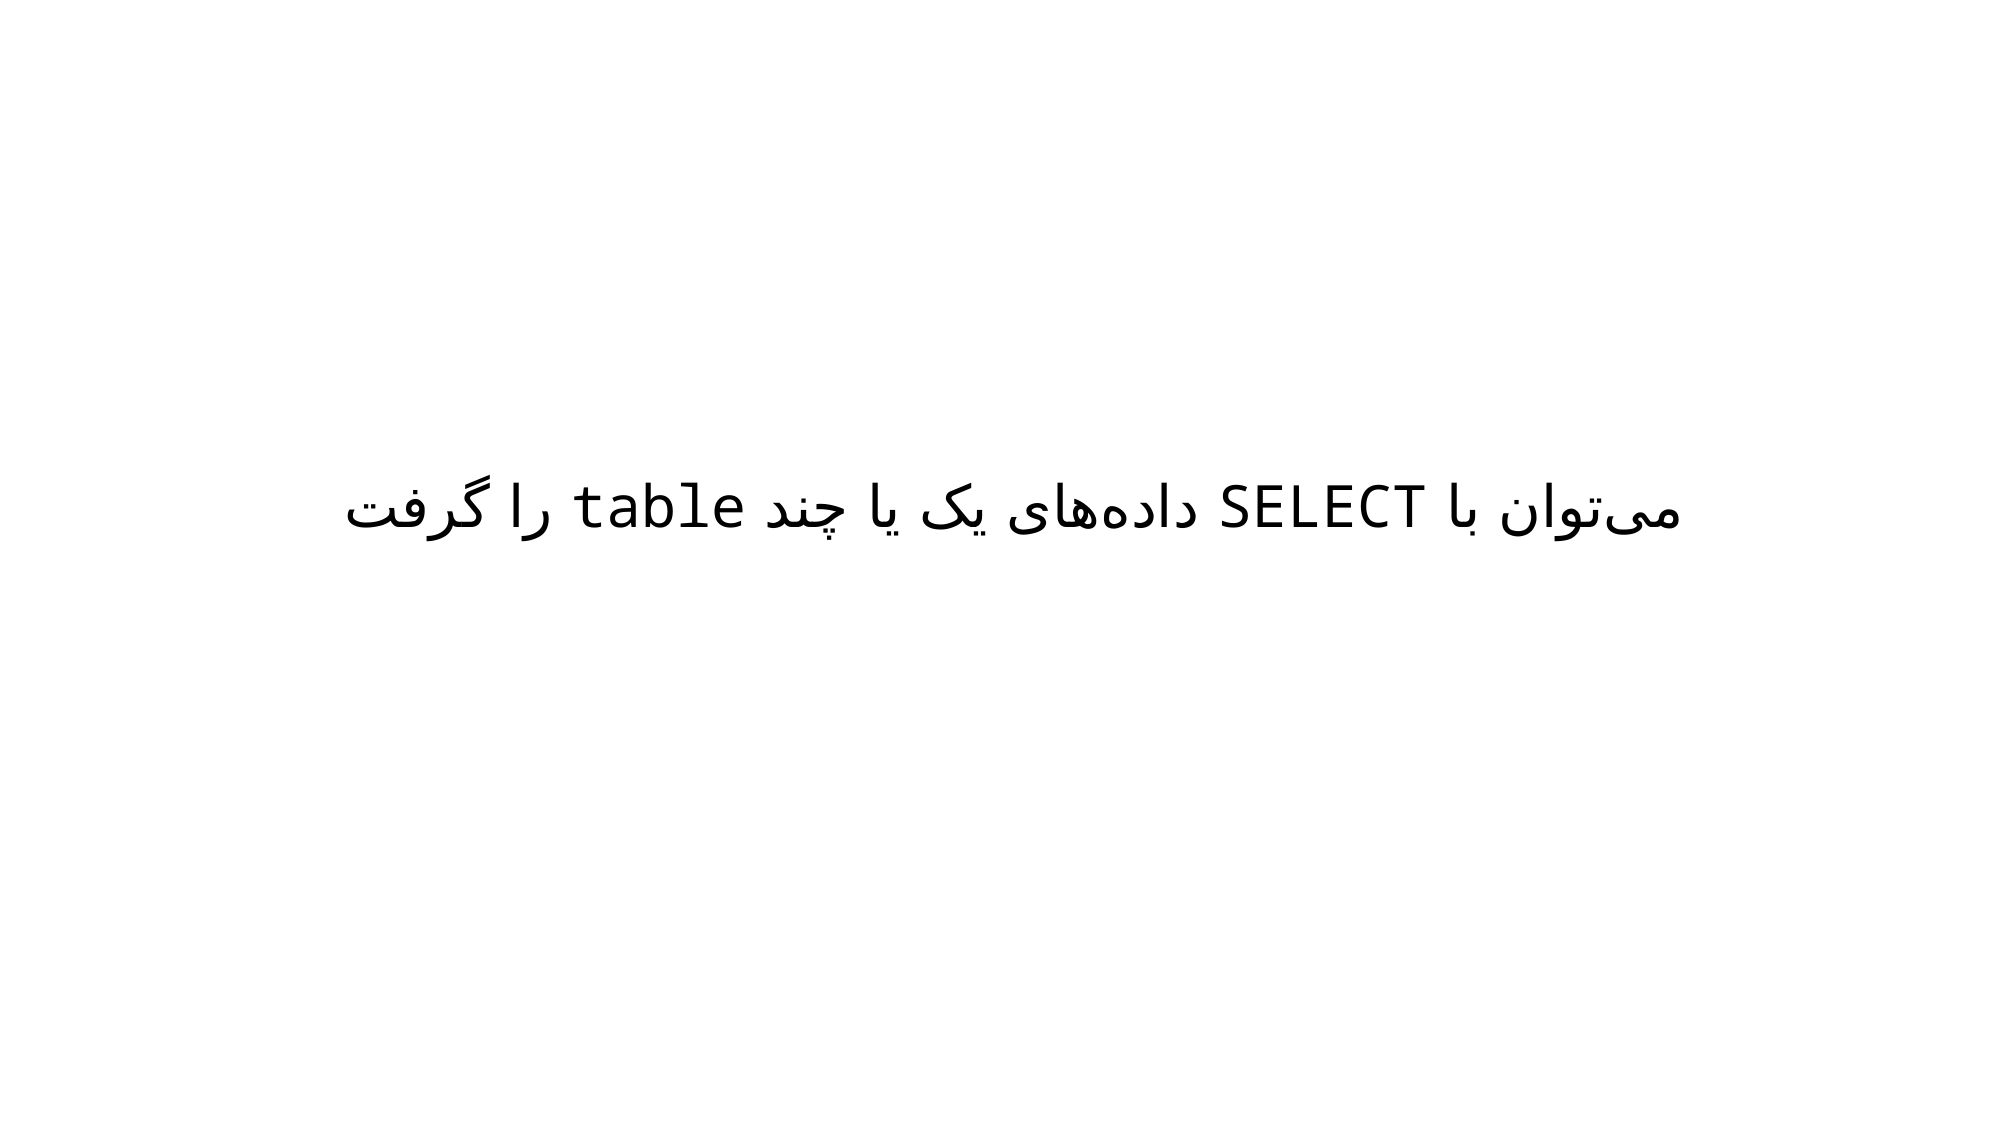

# می‌توان با SELECT داده‌های یک یا چند table را گرفت